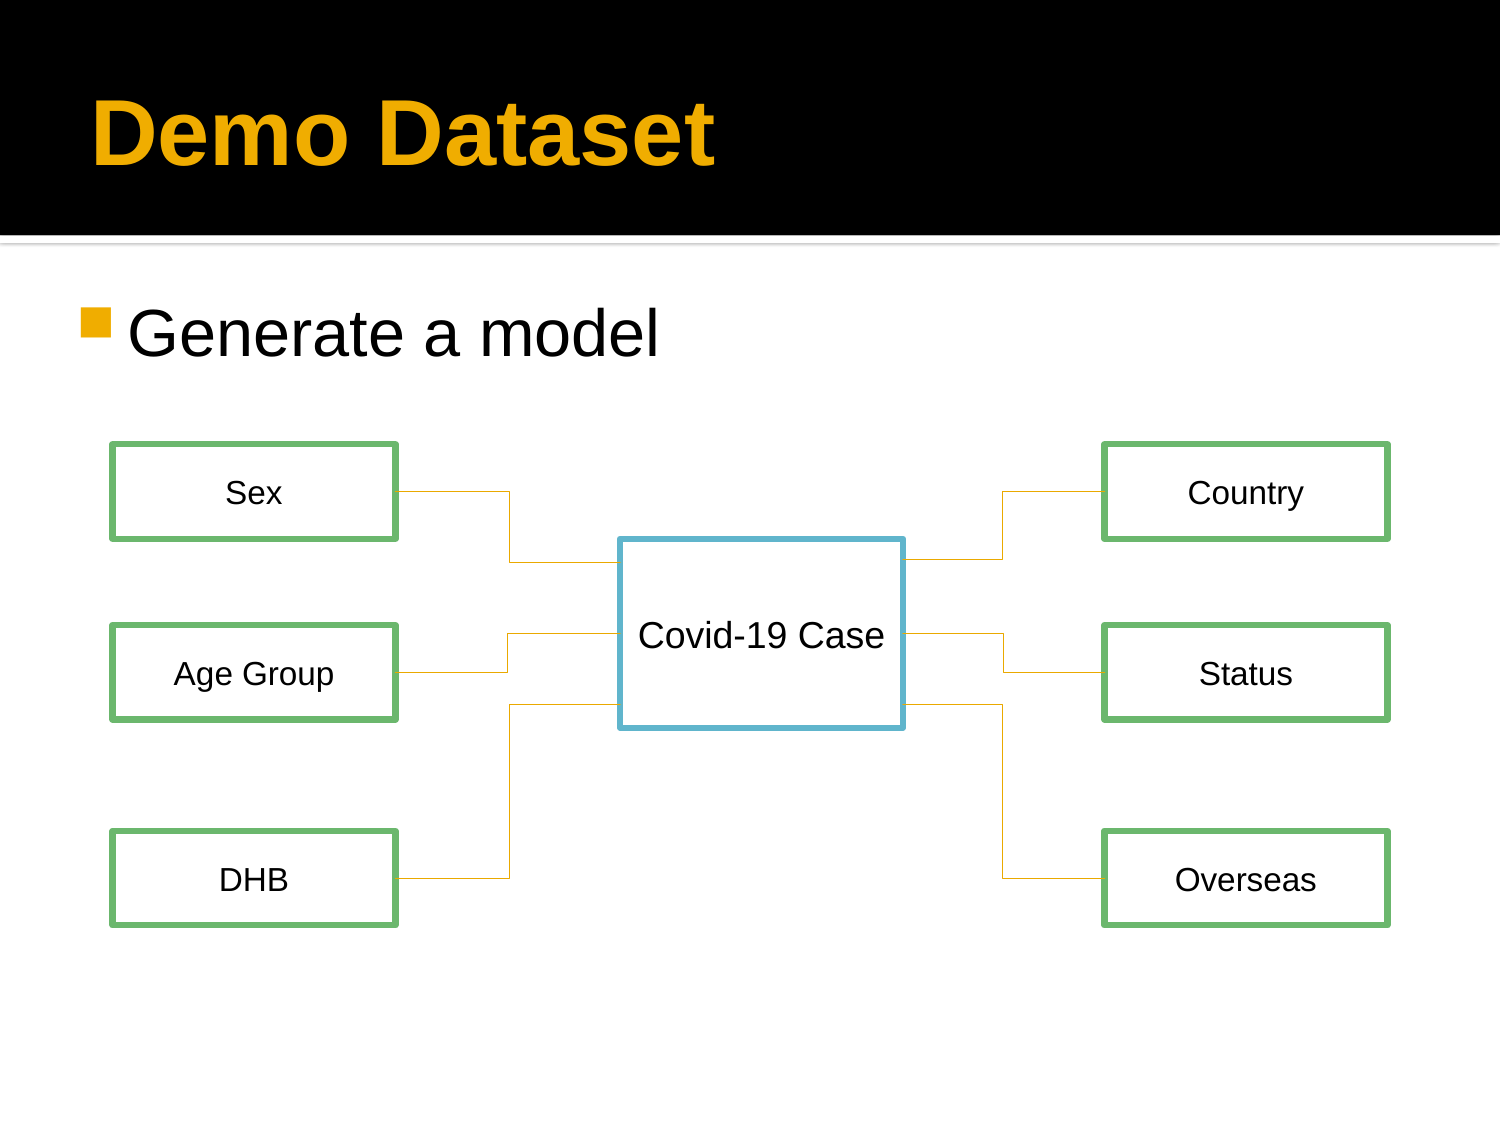

# Demo Dataset
Generate a model

Country
Sex
Covid-19 Case
Age Group
Status
DHB
Overseas